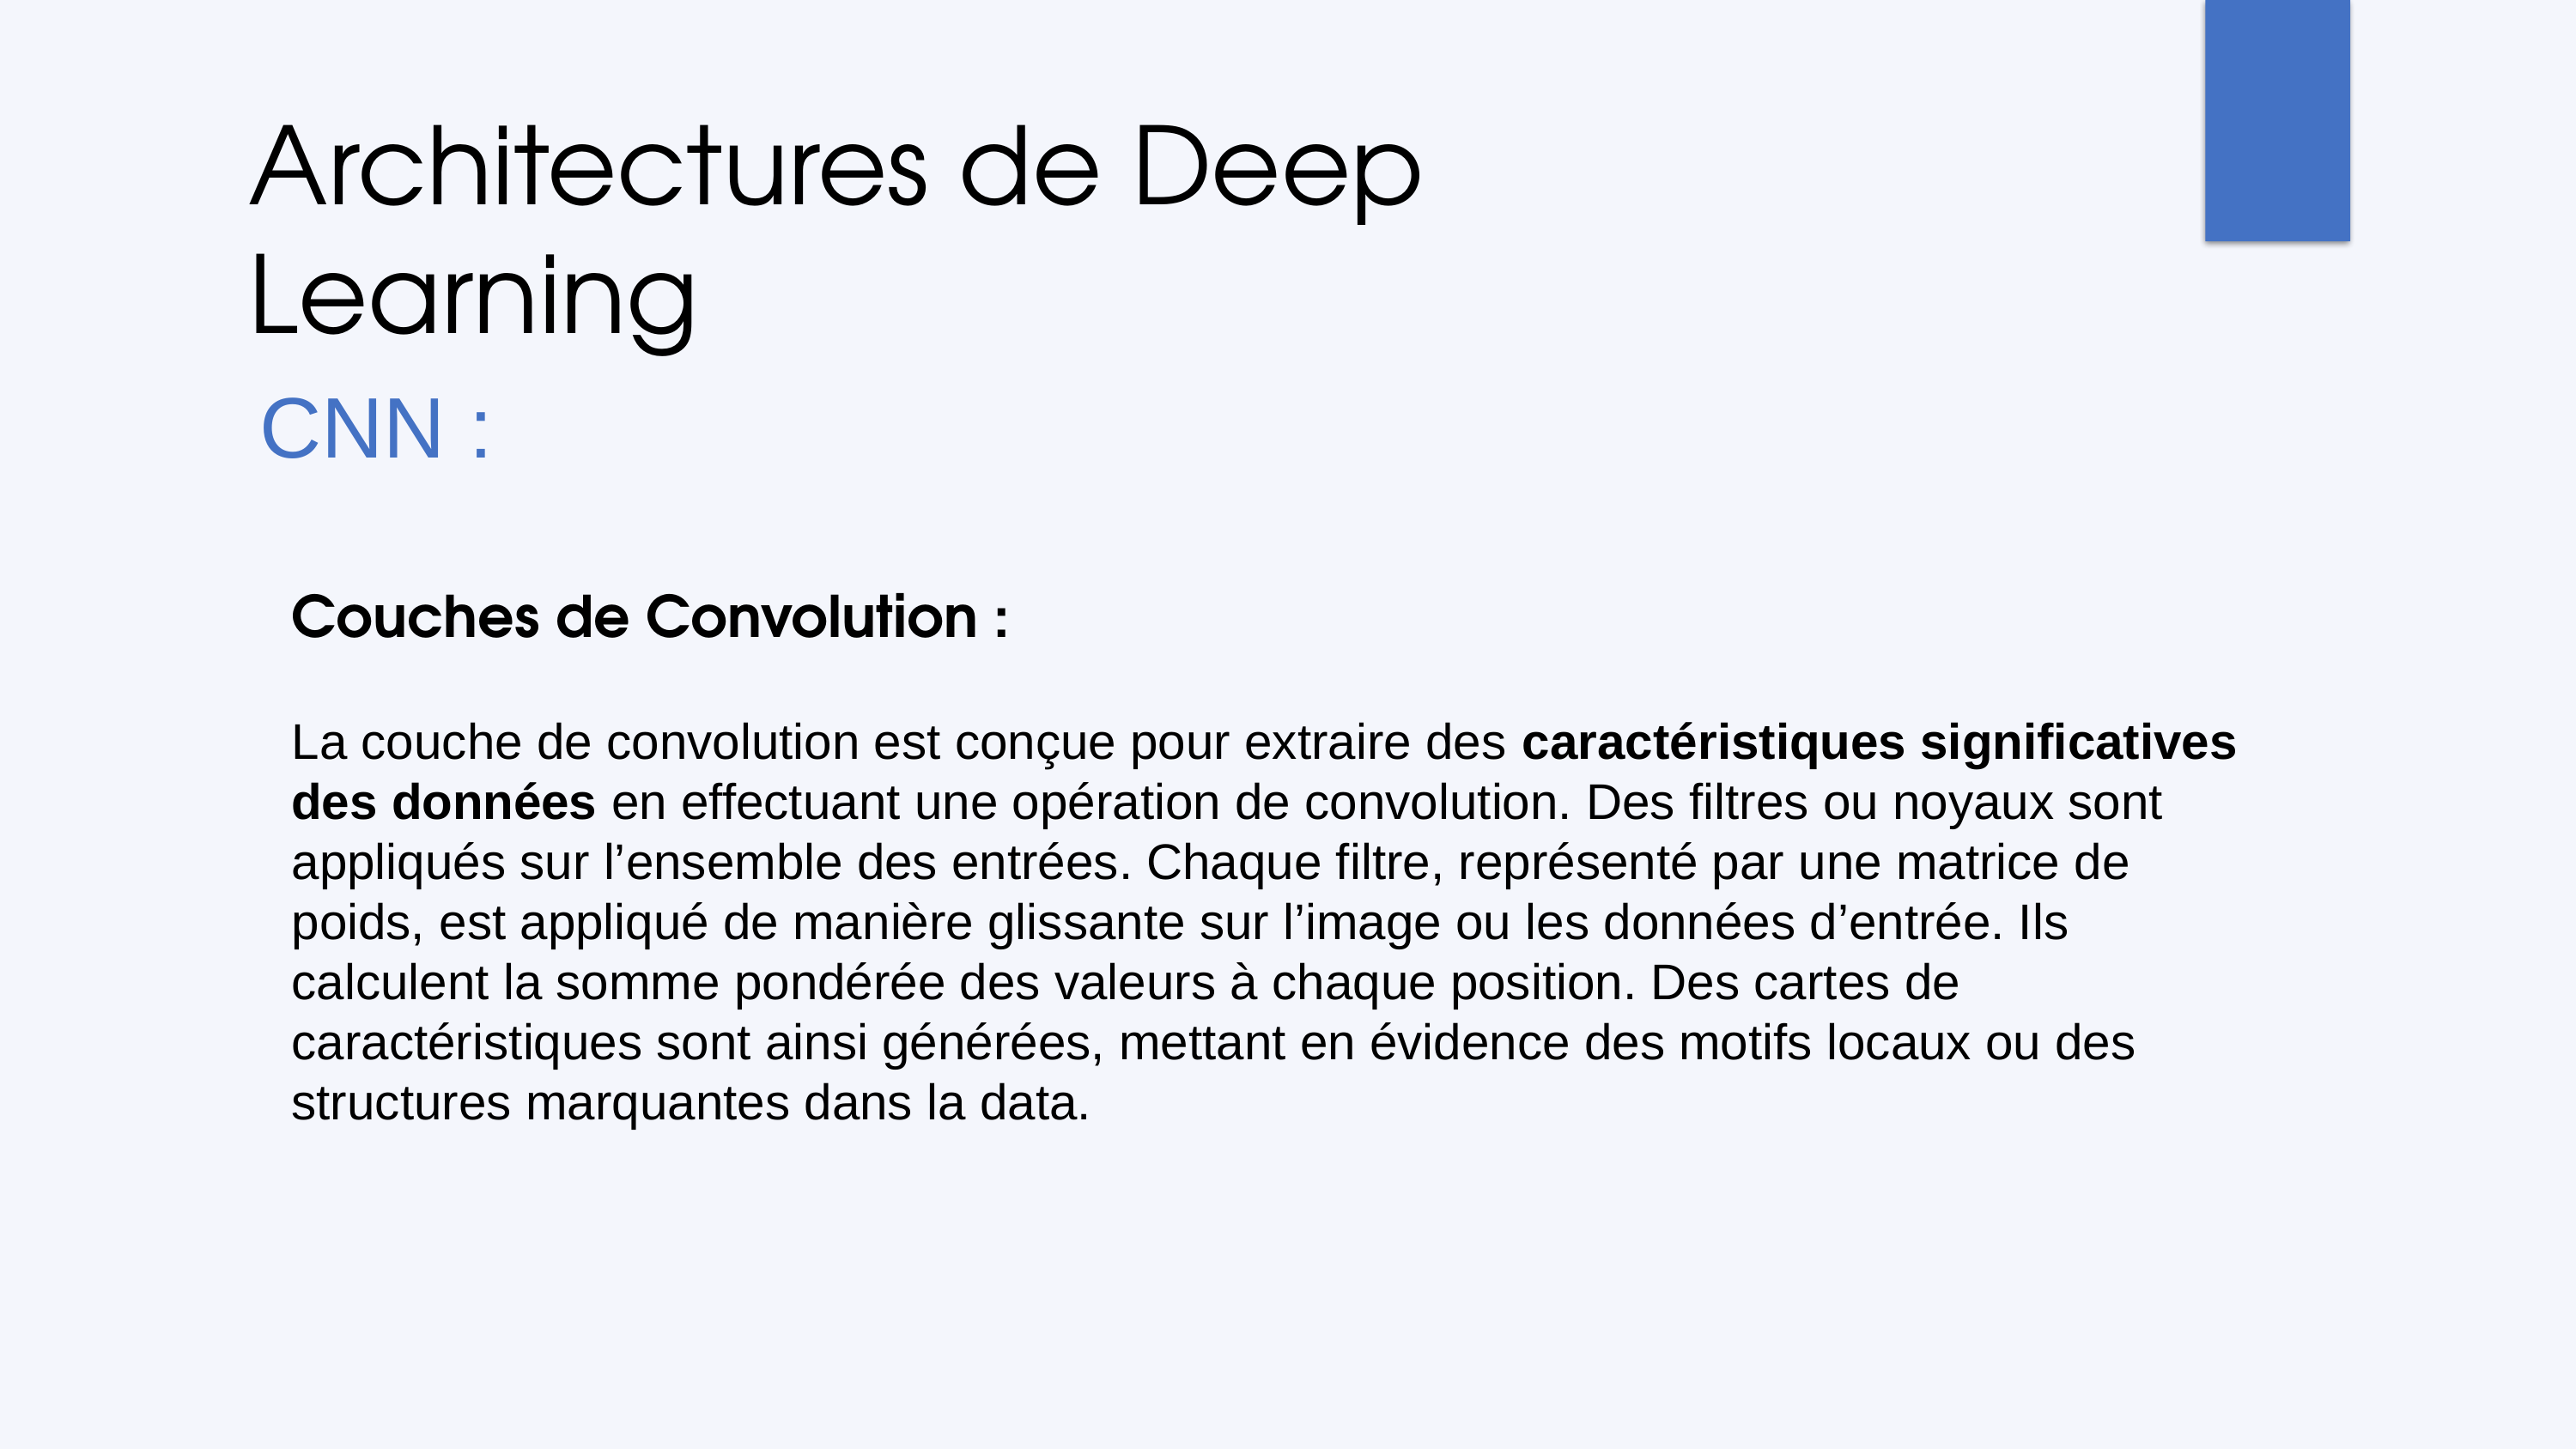

Architectures de Deep Learning
CNN :

Couches de Convolution :

La couche de convolution est conçue pour extraire des caractéristiques significatives des données en effectuant une opération de convolution. Des filtres ou noyaux sont appliqués sur l’ensemble des entrées. Chaque filtre, représenté par une matrice de poids, est appliqué de manière glissante sur l’image ou les données d’entrée. Ils calculent la somme pondérée des valeurs à chaque position. Des cartes de caractéristiques sont ainsi générées, mettant en évidence des motifs locaux ou des structures marquantes dans la data.